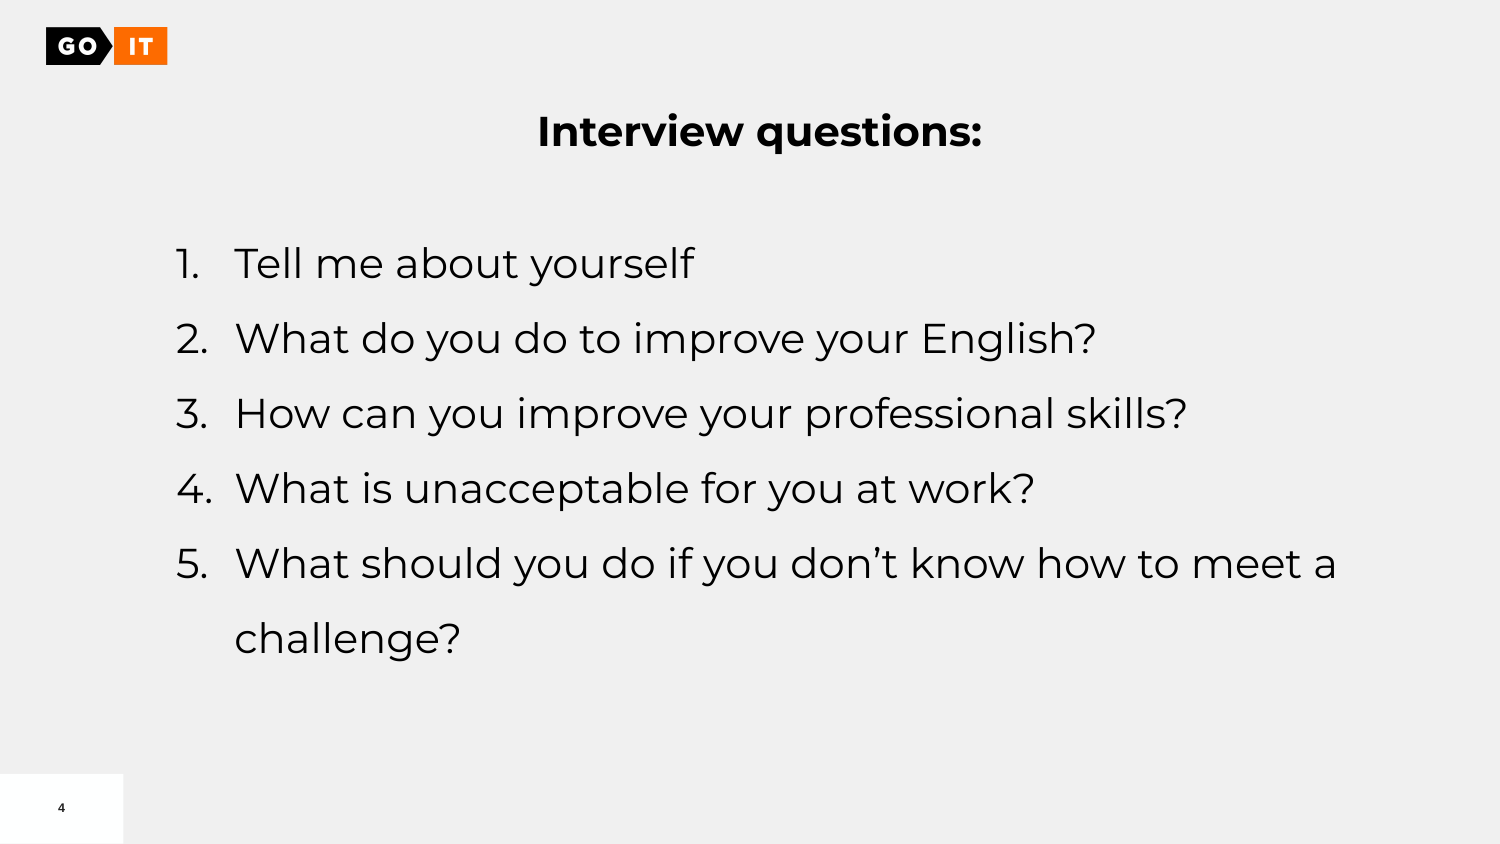

Interview questions:

Tell me about yourself
What do you do to improve your English?
How can you improve your professional skills?
What is unacceptable for you at work?
What should you do if you don’t know how to meet a challenge?